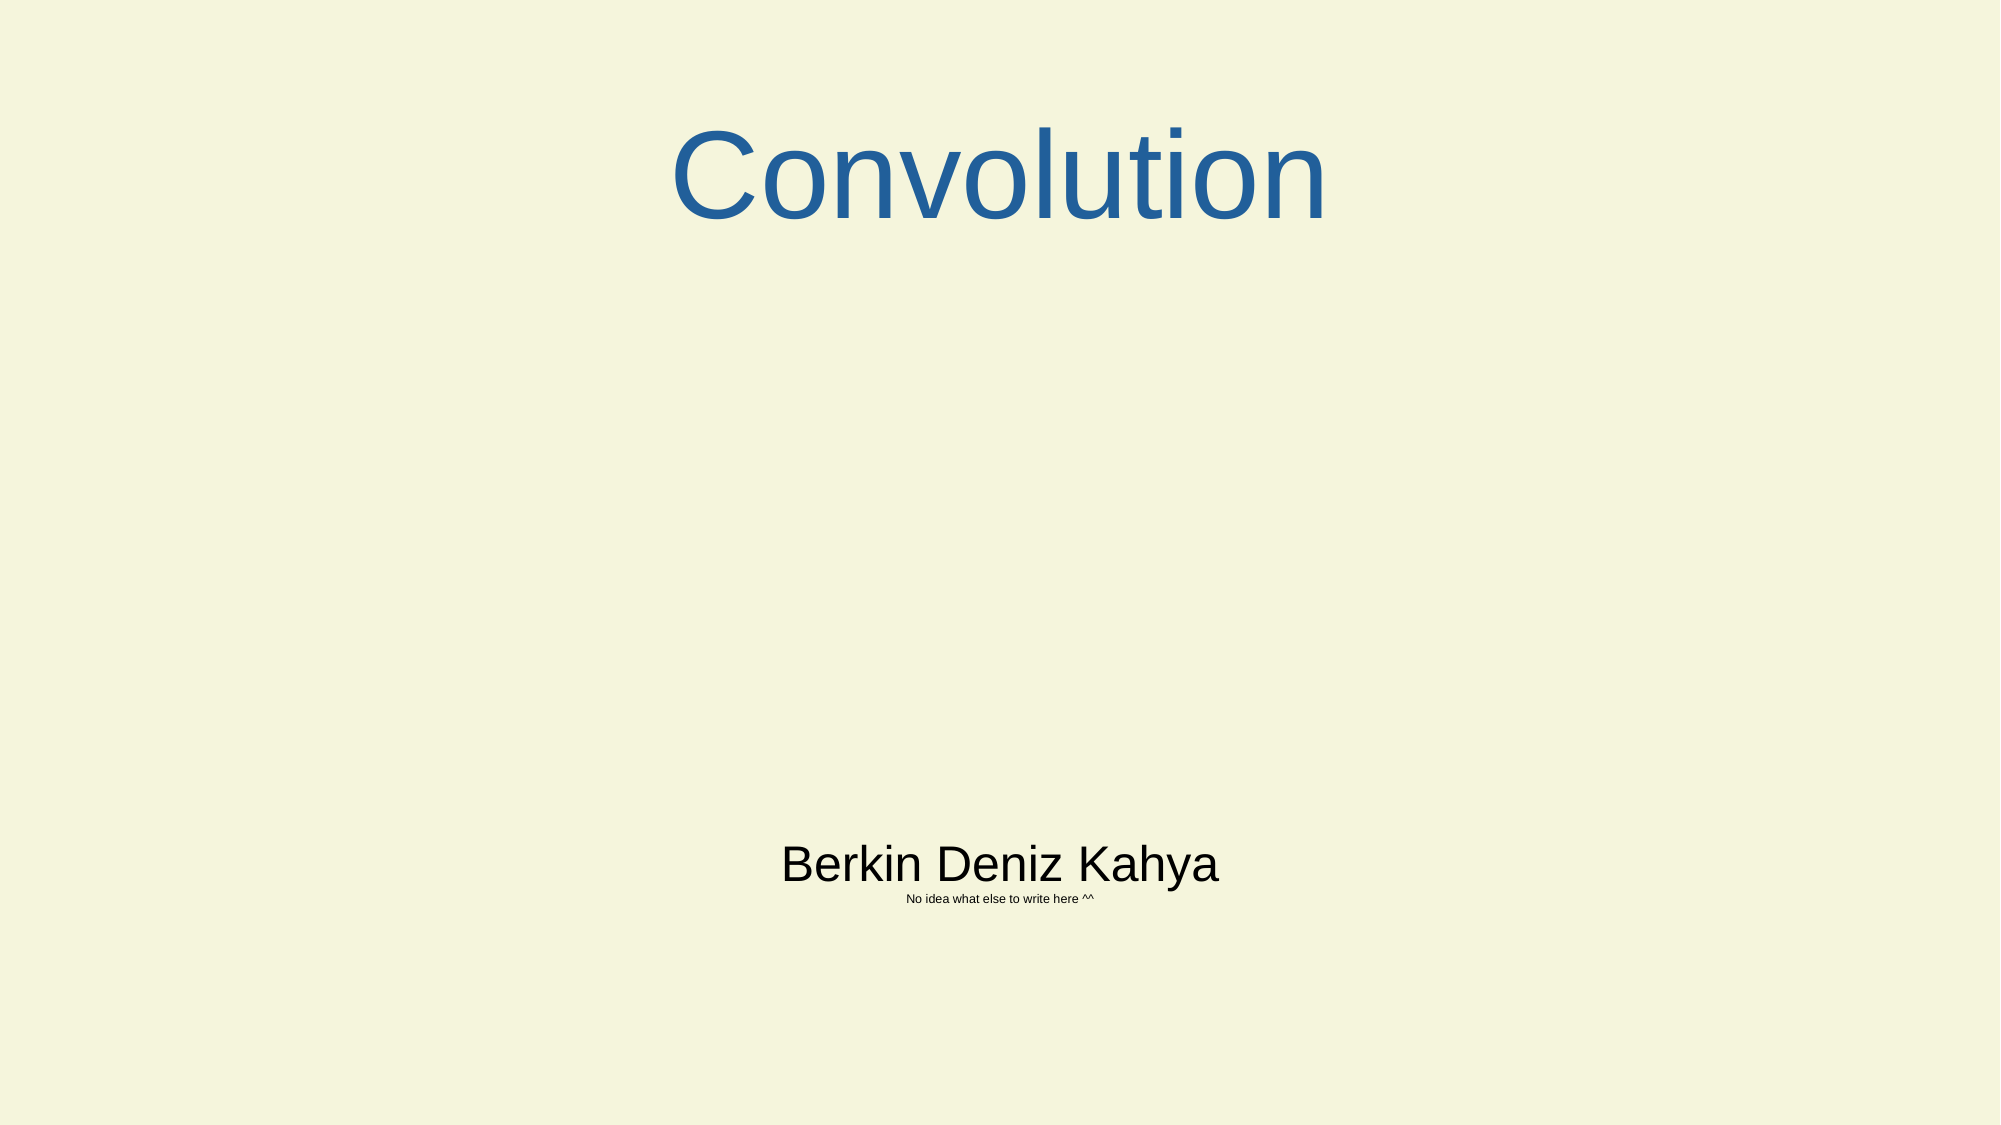

# Convolution
Berkin Deniz Kahya
No idea what else to write here ^^